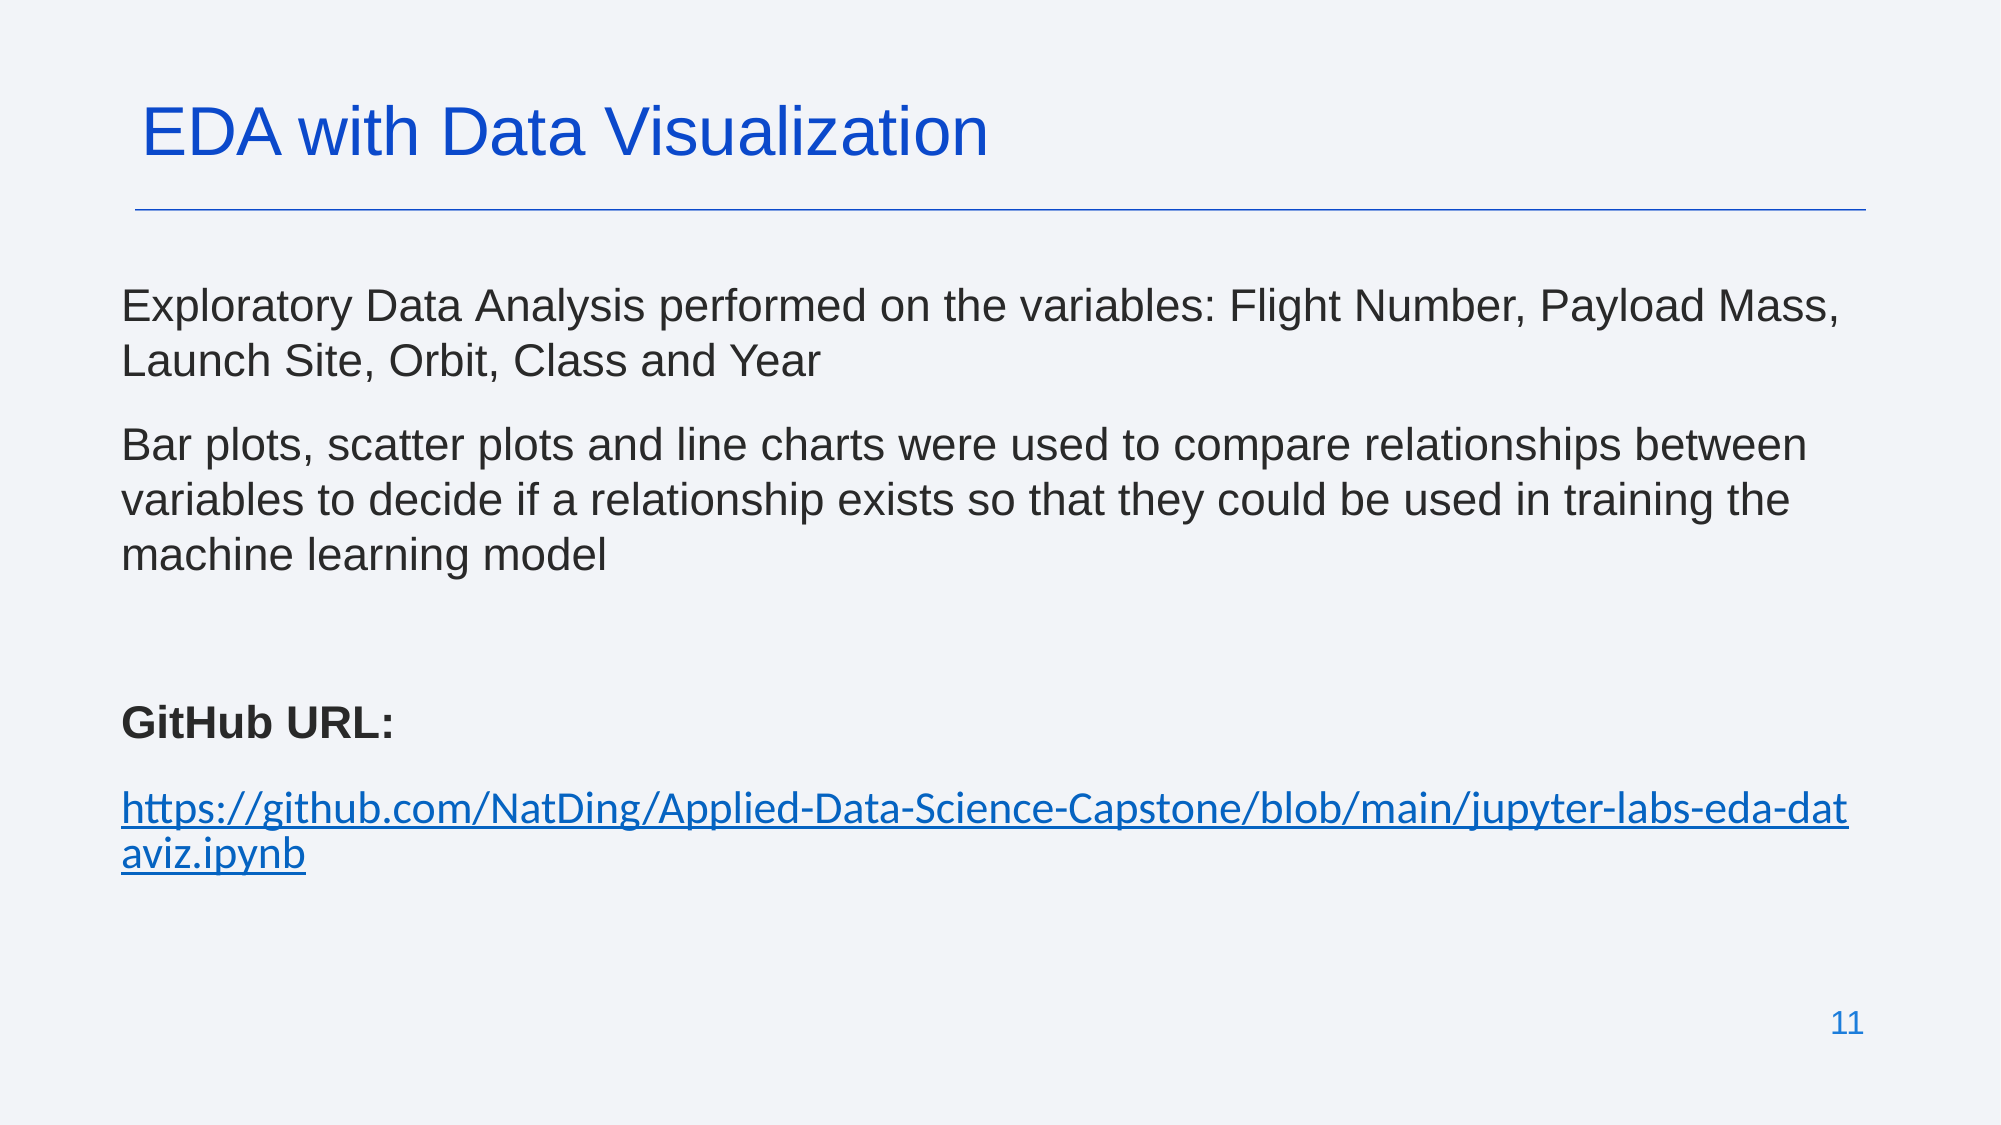

EDA with Data Visualization
Exploratory Data Analysis performed on the variables: Flight Number, Payload Mass, Launch Site, Orbit, Class and Year
Bar plots, scatter plots and line charts were used to compare relationships between variables to decide if a relationship exists so that they could be used in training the machine learning model

GitHub URL:
https://github.com/NatDing/Applied-Data-Science-Capstone/blob/main/jupyter-labs-eda-dataviz.ipynb

11